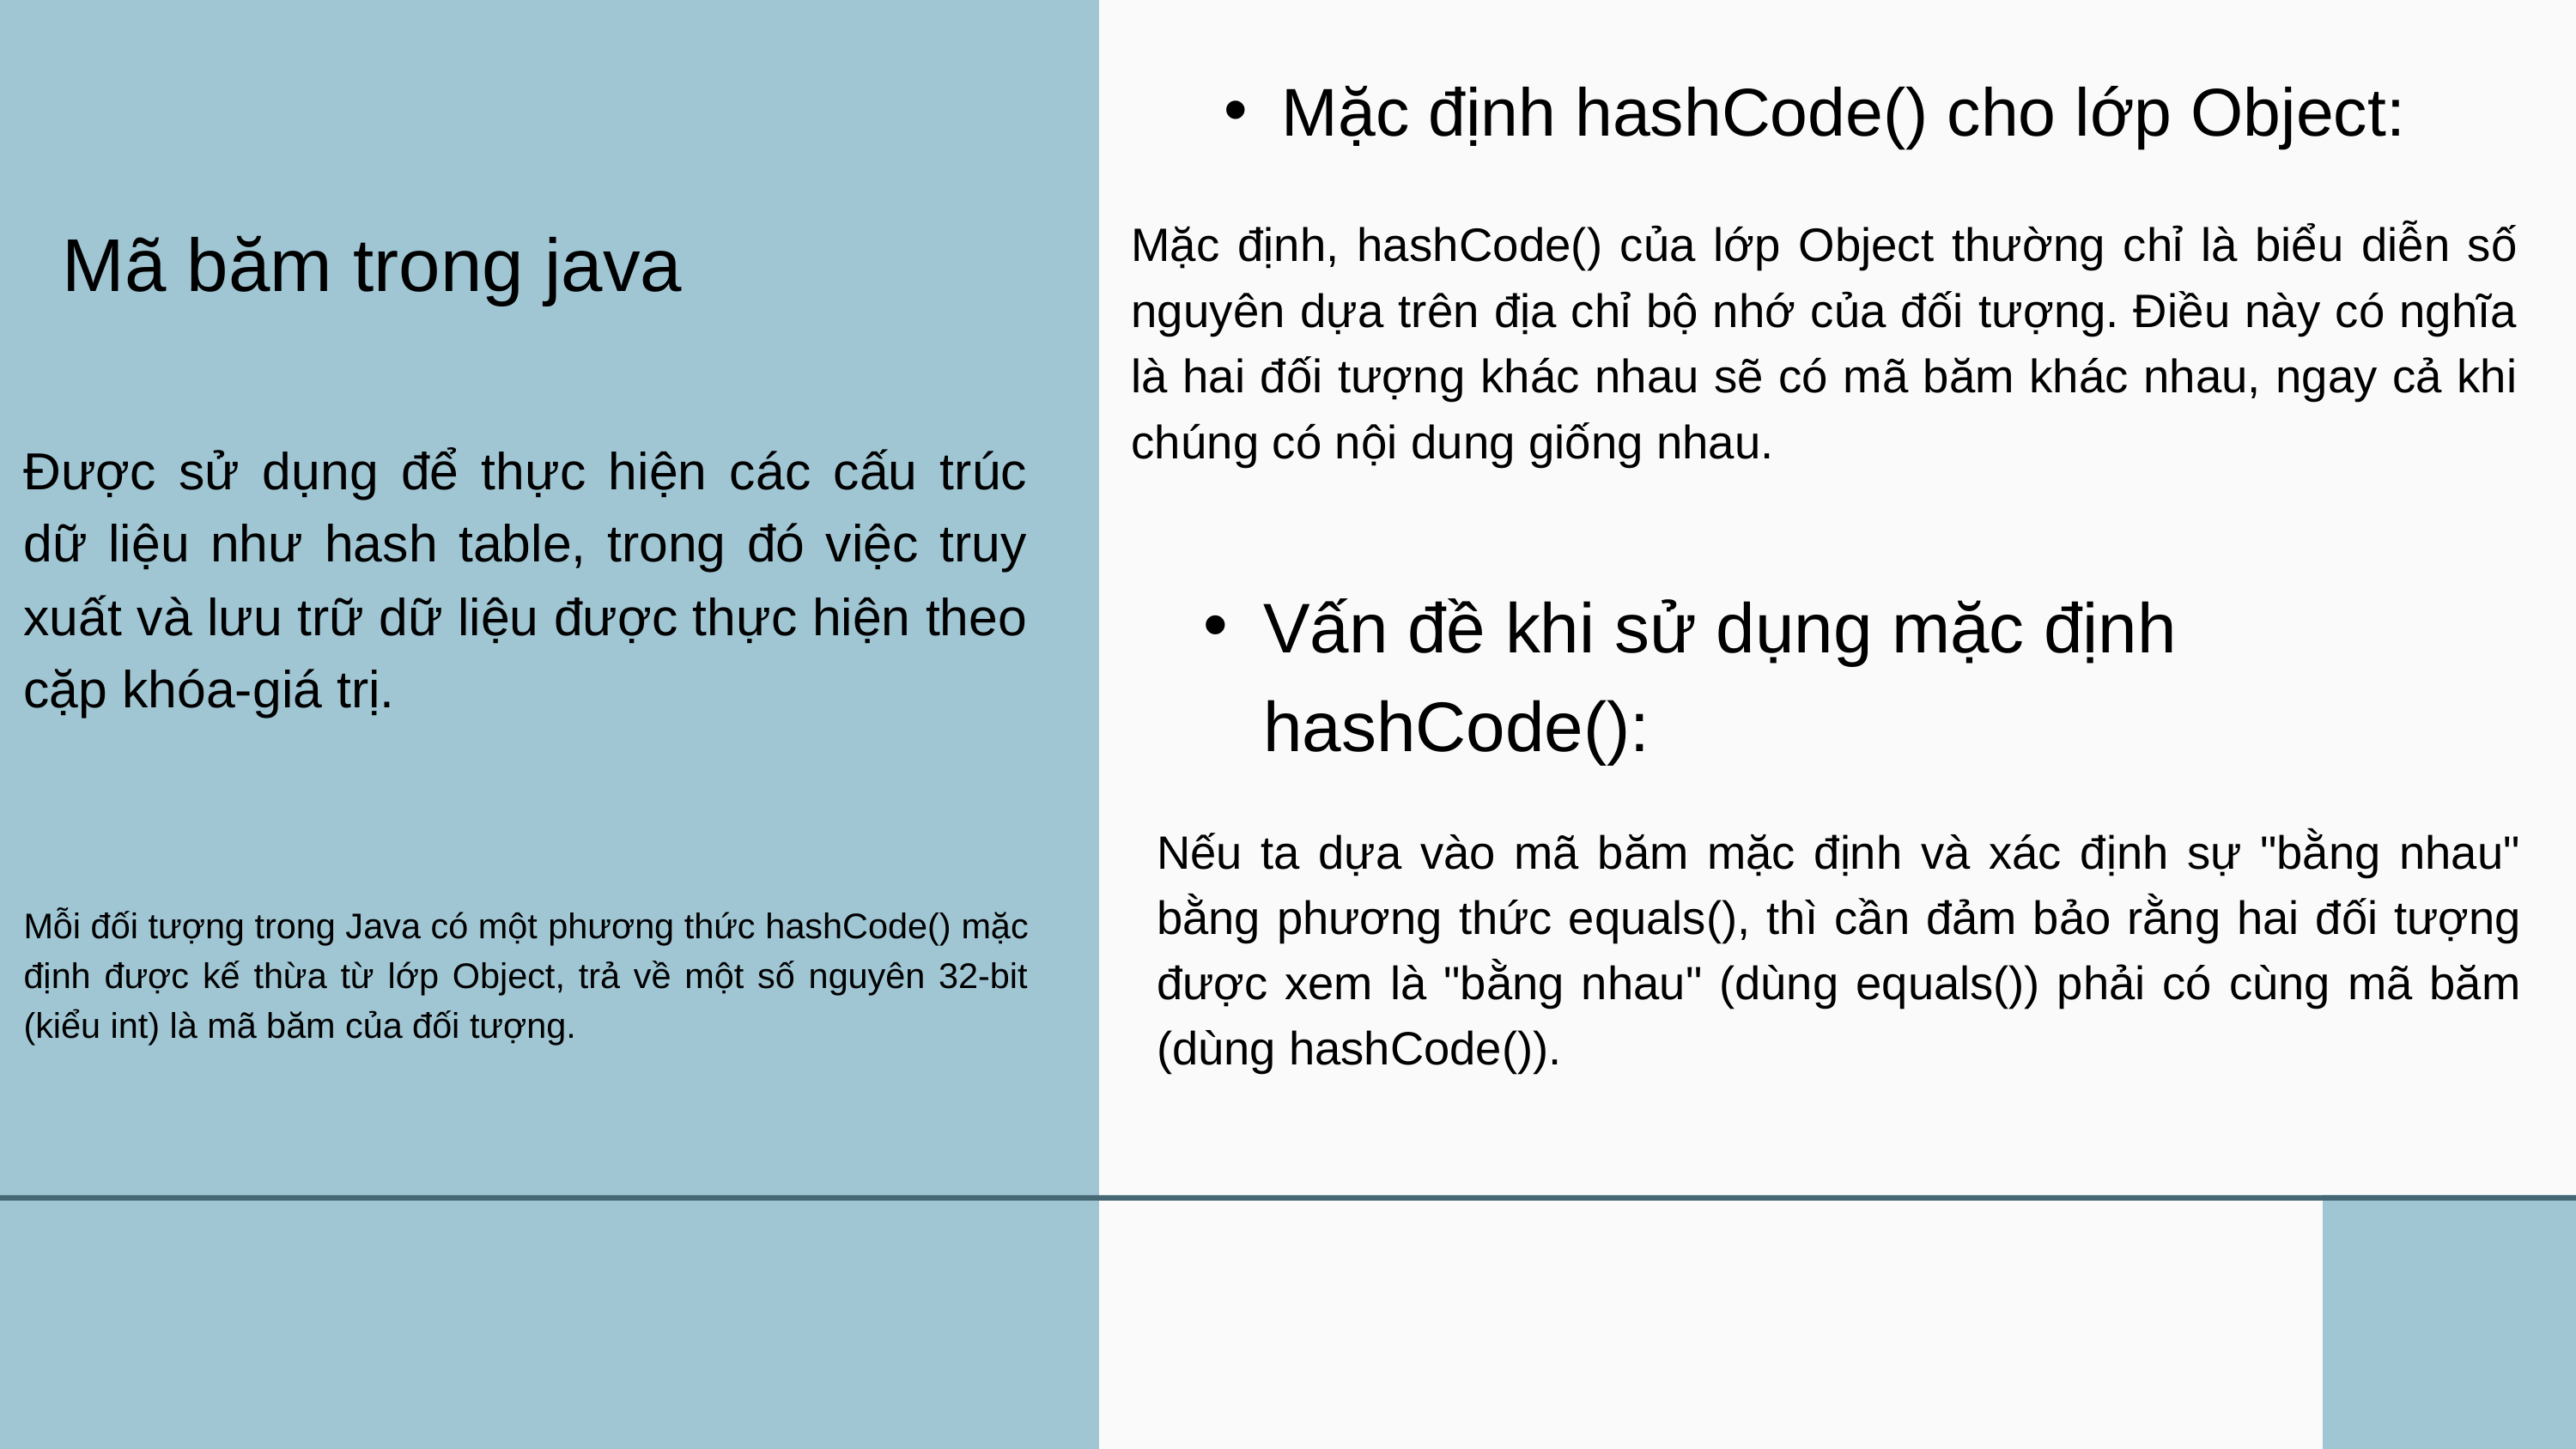

Mặc định hashCode() cho lớp Object:
Mã băm trong java
Mặc định, hashCode() của lớp Object thường chỉ là biểu diễn số nguyên dựa trên địa chỉ bộ nhớ của đối tượng. Điều này có nghĩa là hai đối tượng khác nhau sẽ có mã băm khác nhau, ngay cả khi chúng có nội dung giống nhau.
Được sử dụng để thực hiện các cấu trúc dữ liệu như hash table, trong đó việc truy xuất và lưu trữ dữ liệu được thực hiện theo cặp khóa-giá trị.

Vấn đề khi sử dụng mặc định hashCode():
Nếu ta dựa vào mã băm mặc định và xác định sự "bằng nhau" bằng phương thức equals(), thì cần đảm bảo rằng hai đối tượng được xem là "bằng nhau" (dùng equals()) phải có cùng mã băm (dùng hashCode()).
Mỗi đối tượng trong Java có một phương thức hashCode() mặc định được kế thừa từ lớp Object, trả về một số nguyên 32-bit (kiểu int) là mã băm của đối tượng.